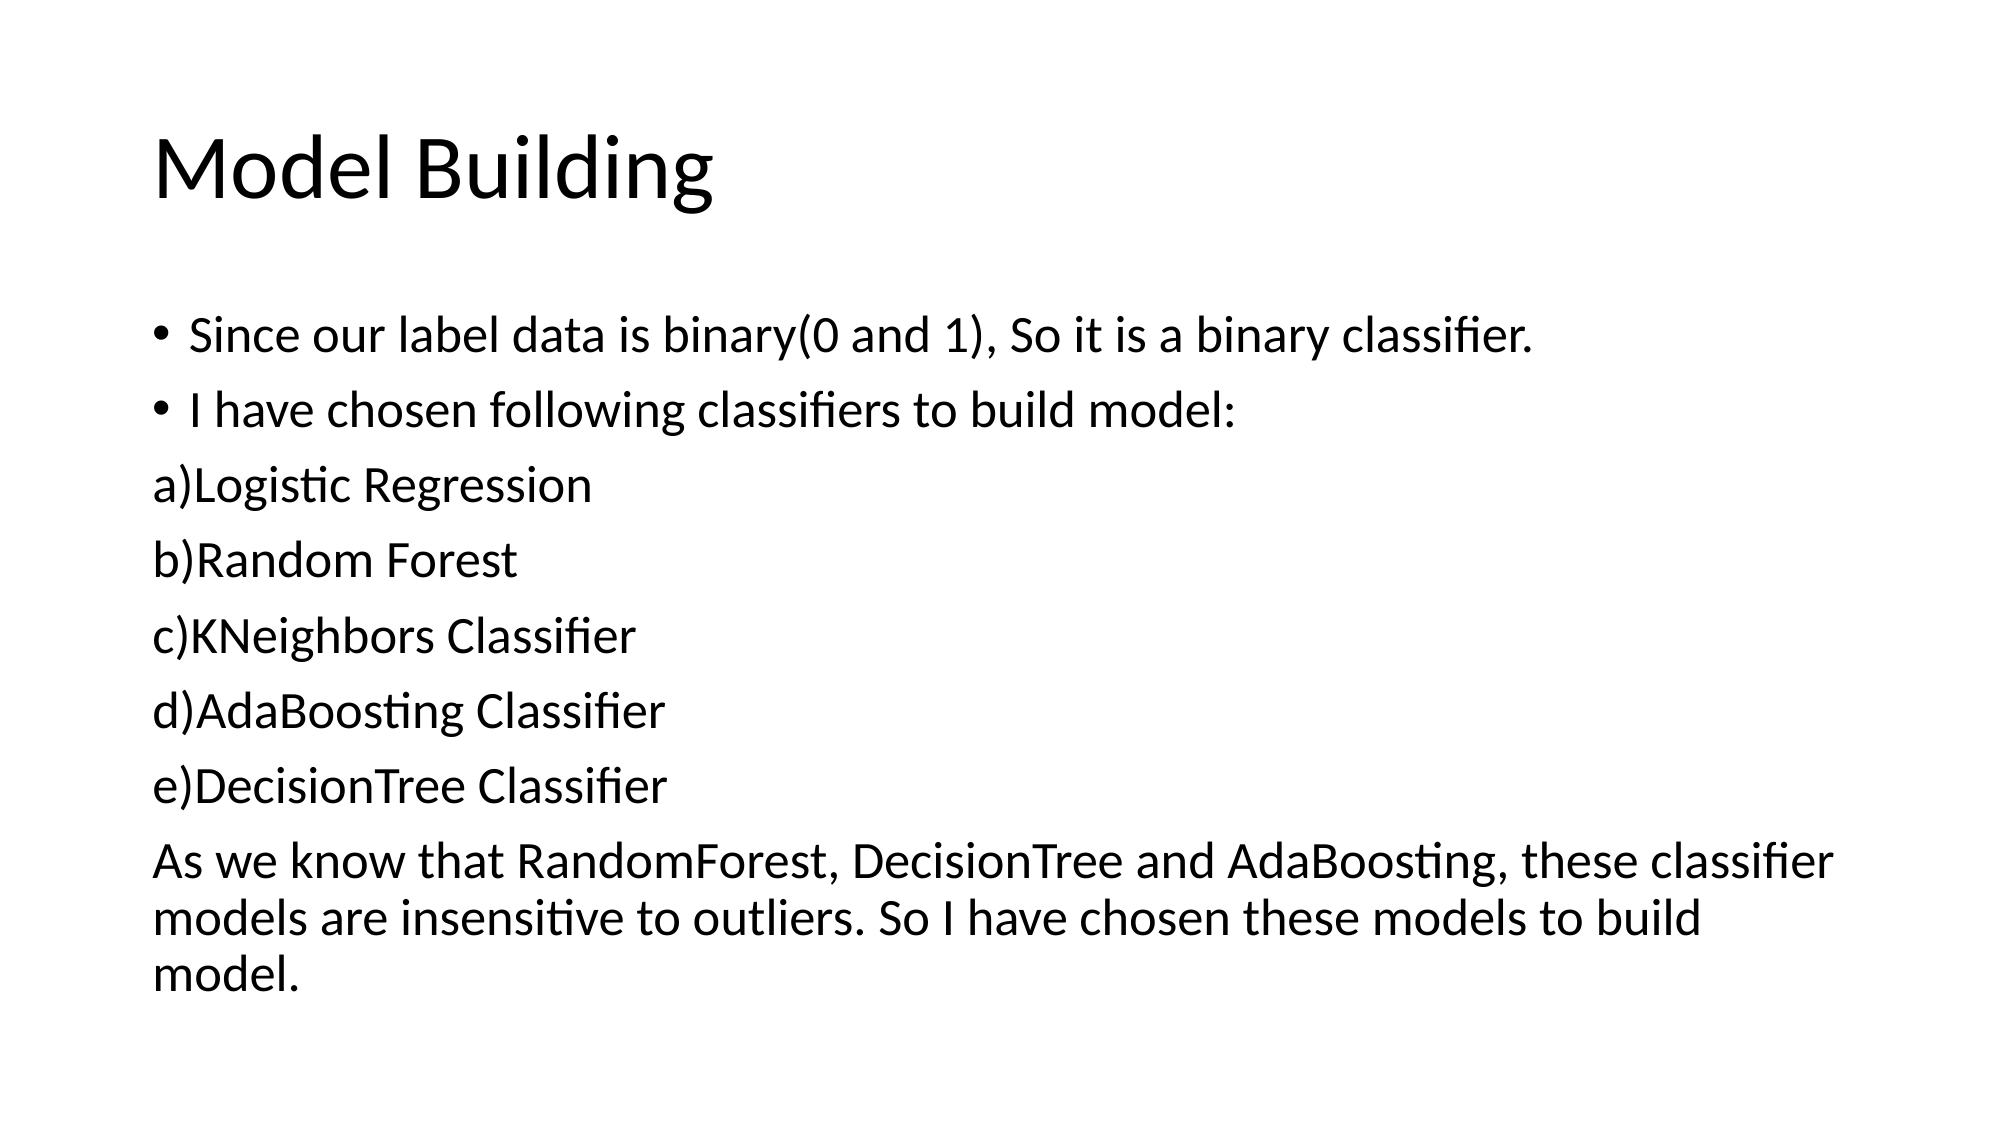

# Model Building
Since our label data is binary(0 and 1), So it is a binary classifier.
I have chosen following classifiers to build model:
a)Logistic Regression
b)Random Forest
c)KNeighbors Classifier
d)AdaBoosting Classifier
e)DecisionTree Classifier
As we know that RandomForest, DecisionTree and AdaBoosting, these classifier models are insensitive to outliers. So I have chosen these models to build model.